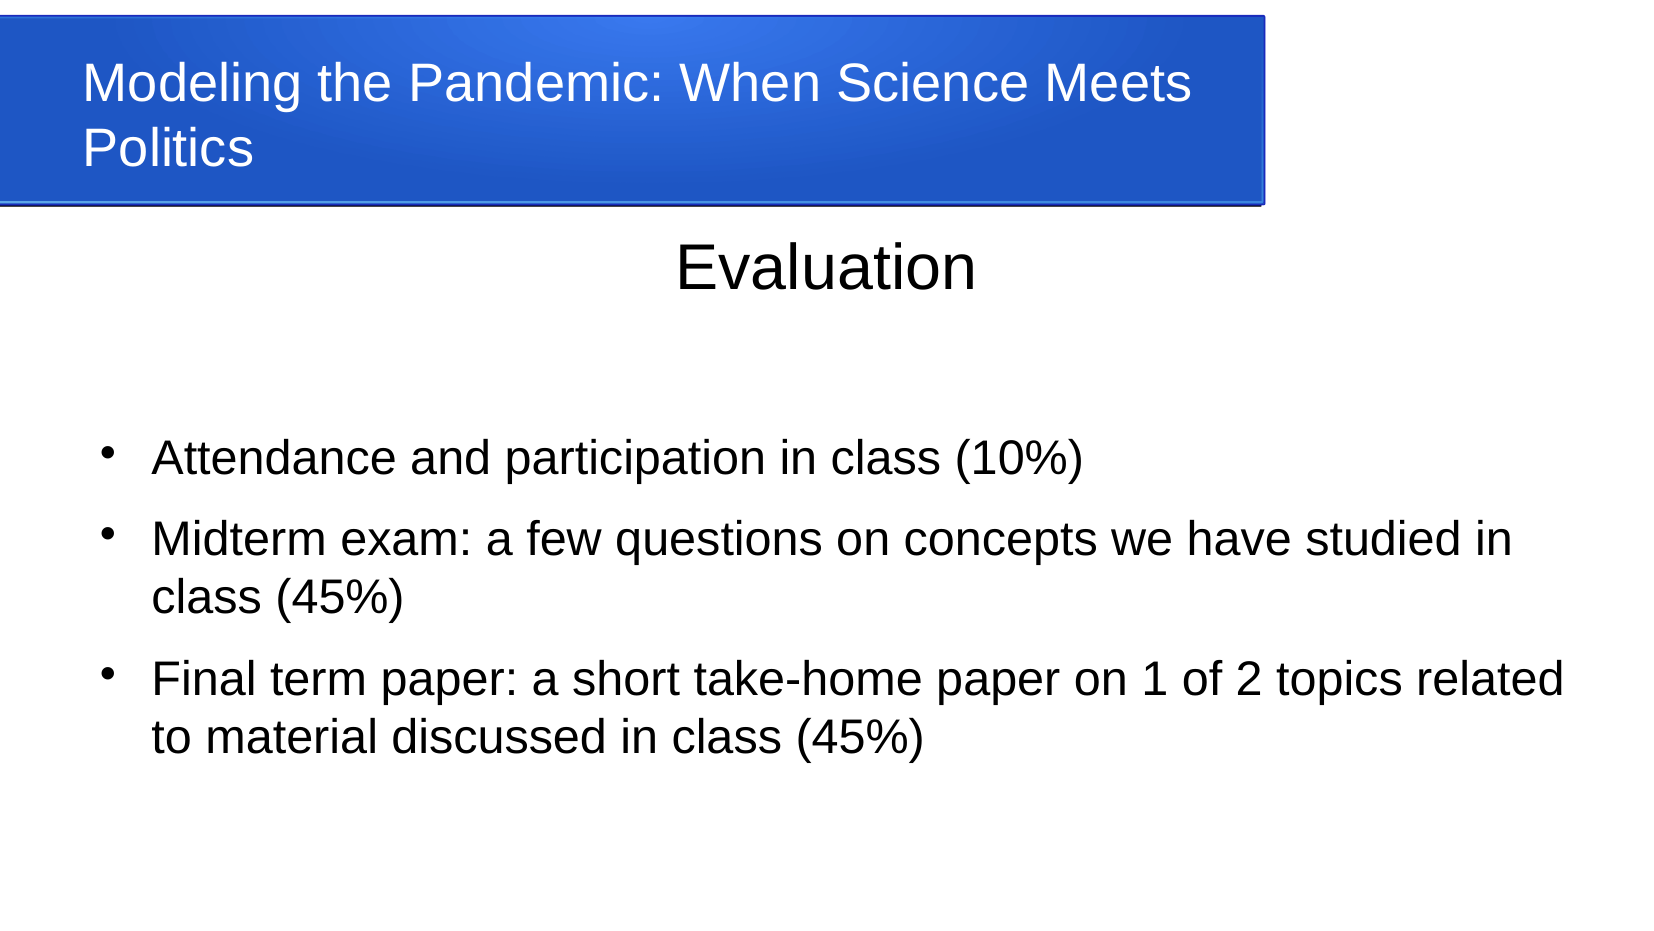

Modeling the Pandemic: When Science Meets Politics
Evaluation

Attendance and participation in class (10%)
Midterm exam: a few questions on concepts we have studied in class (45%)
Final term paper: a short take-home paper on 1 of 2 topics related to material discussed in class (45%)